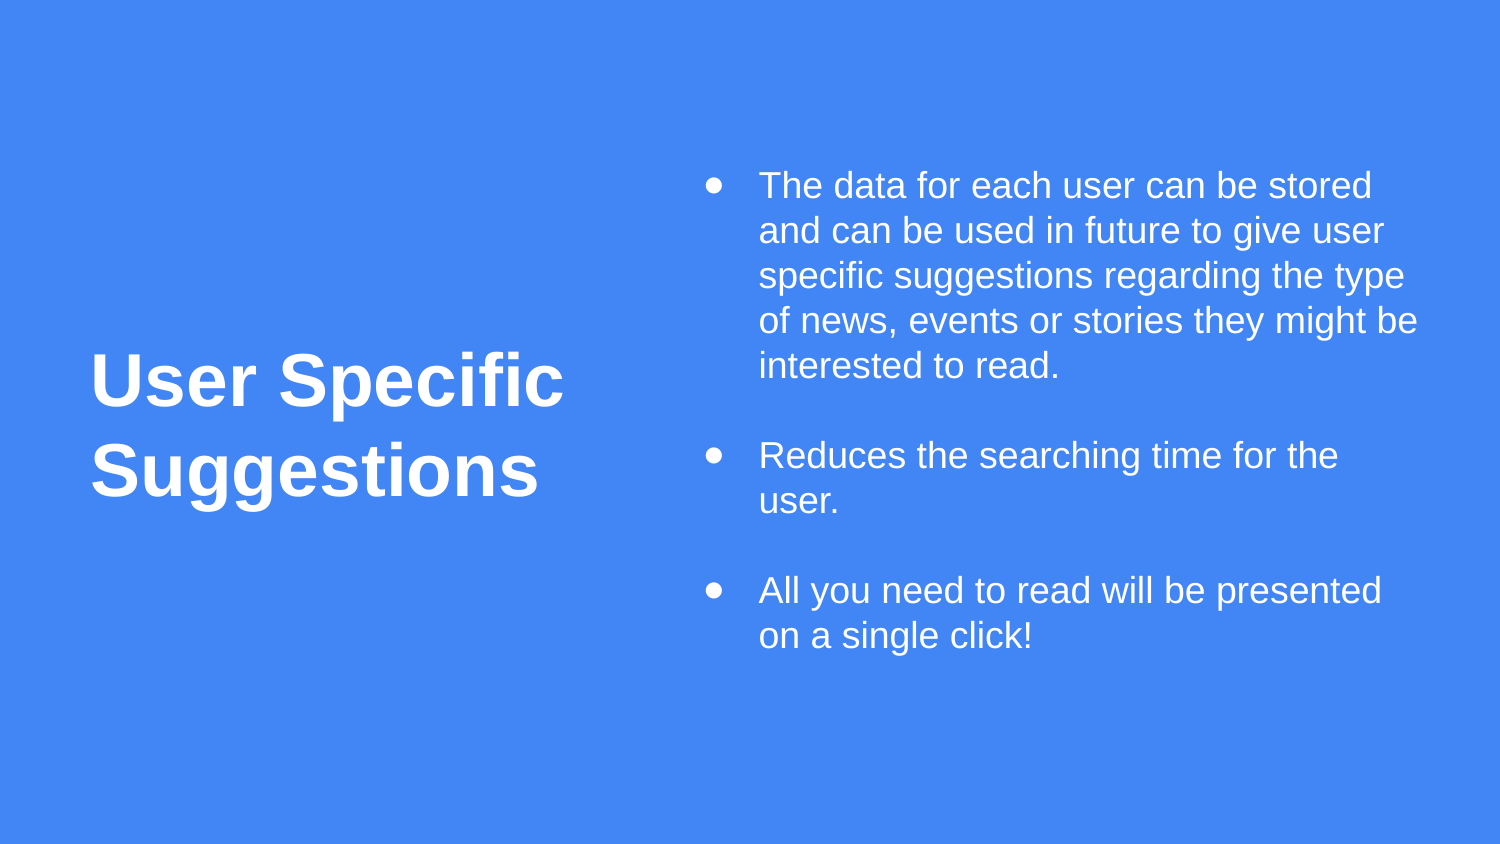

The data for each user can be stored and can be used in future to give user specific suggestions regarding the type of news, events or stories they might be interested to read.

Reduces the searching time for the user.

All you need to read will be presented on a single click!
# User Specific Suggestions